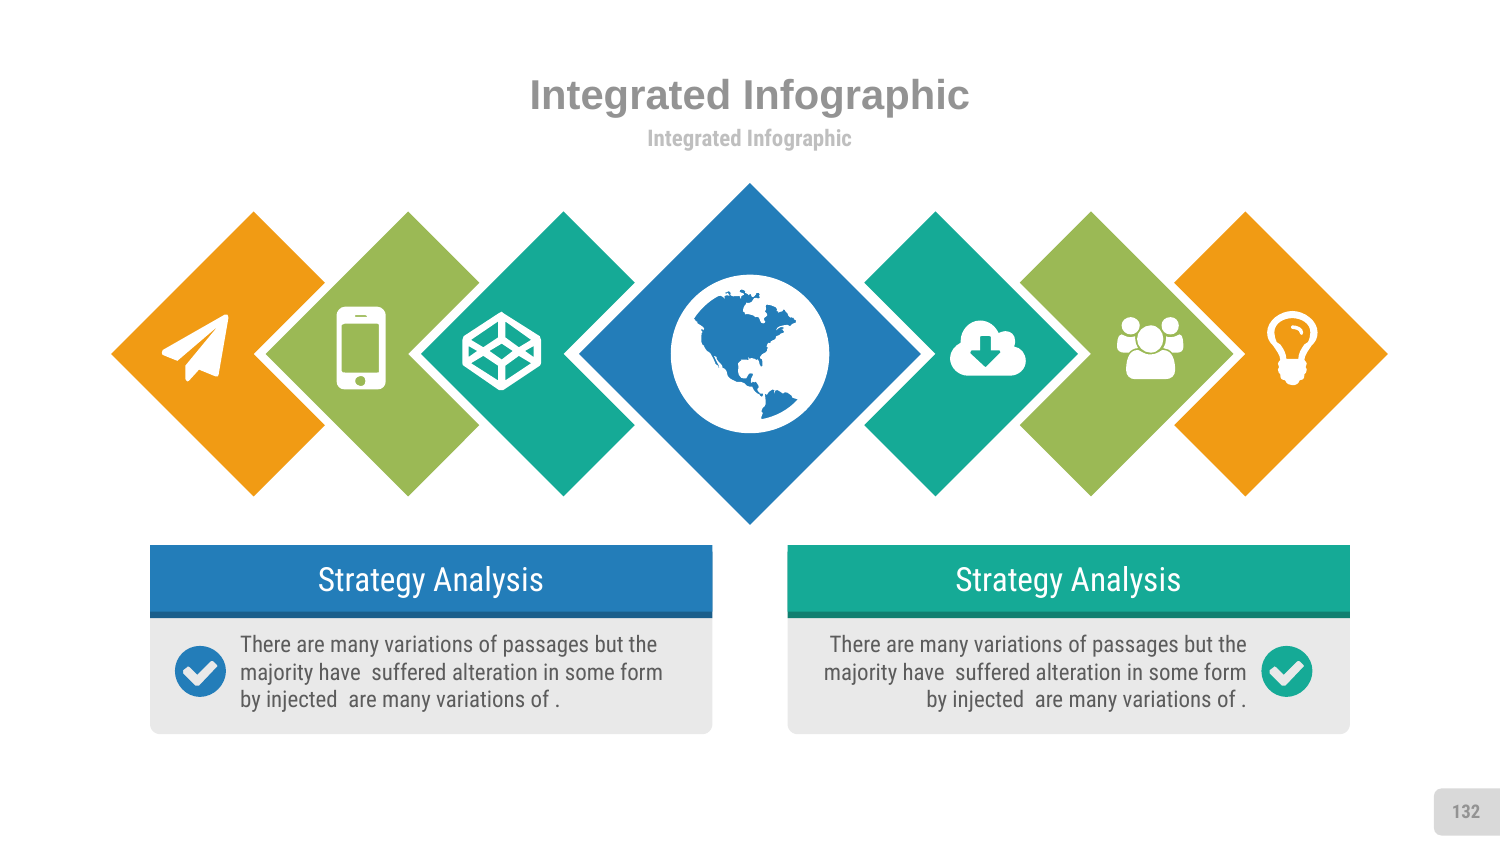

# Integrated Infographic
Integrated Infographic

Strategy Analysis

Strategy Analysis

There are many variations of passages but the majority have  suffered alteration in some form by injected  are many variations of .
There are many variations of passages but the majority have  suffered alteration in some form by injected  are many variations of .

132